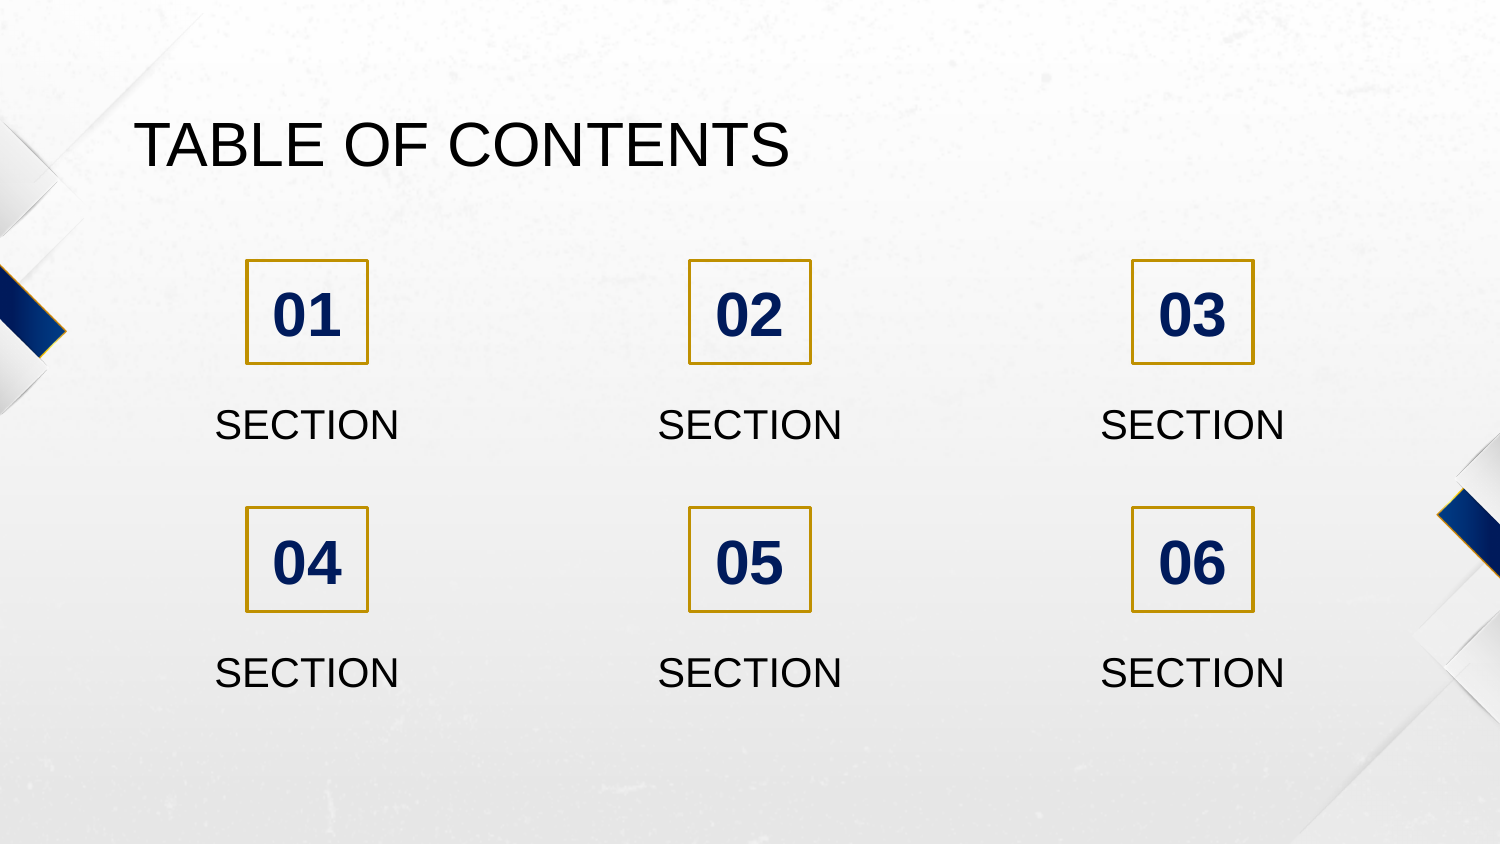

# TABLE OF CONTENTS
01
02
03
SECTION
SECTION
SECTION
04
05
06
SECTION
SECTION
SECTION